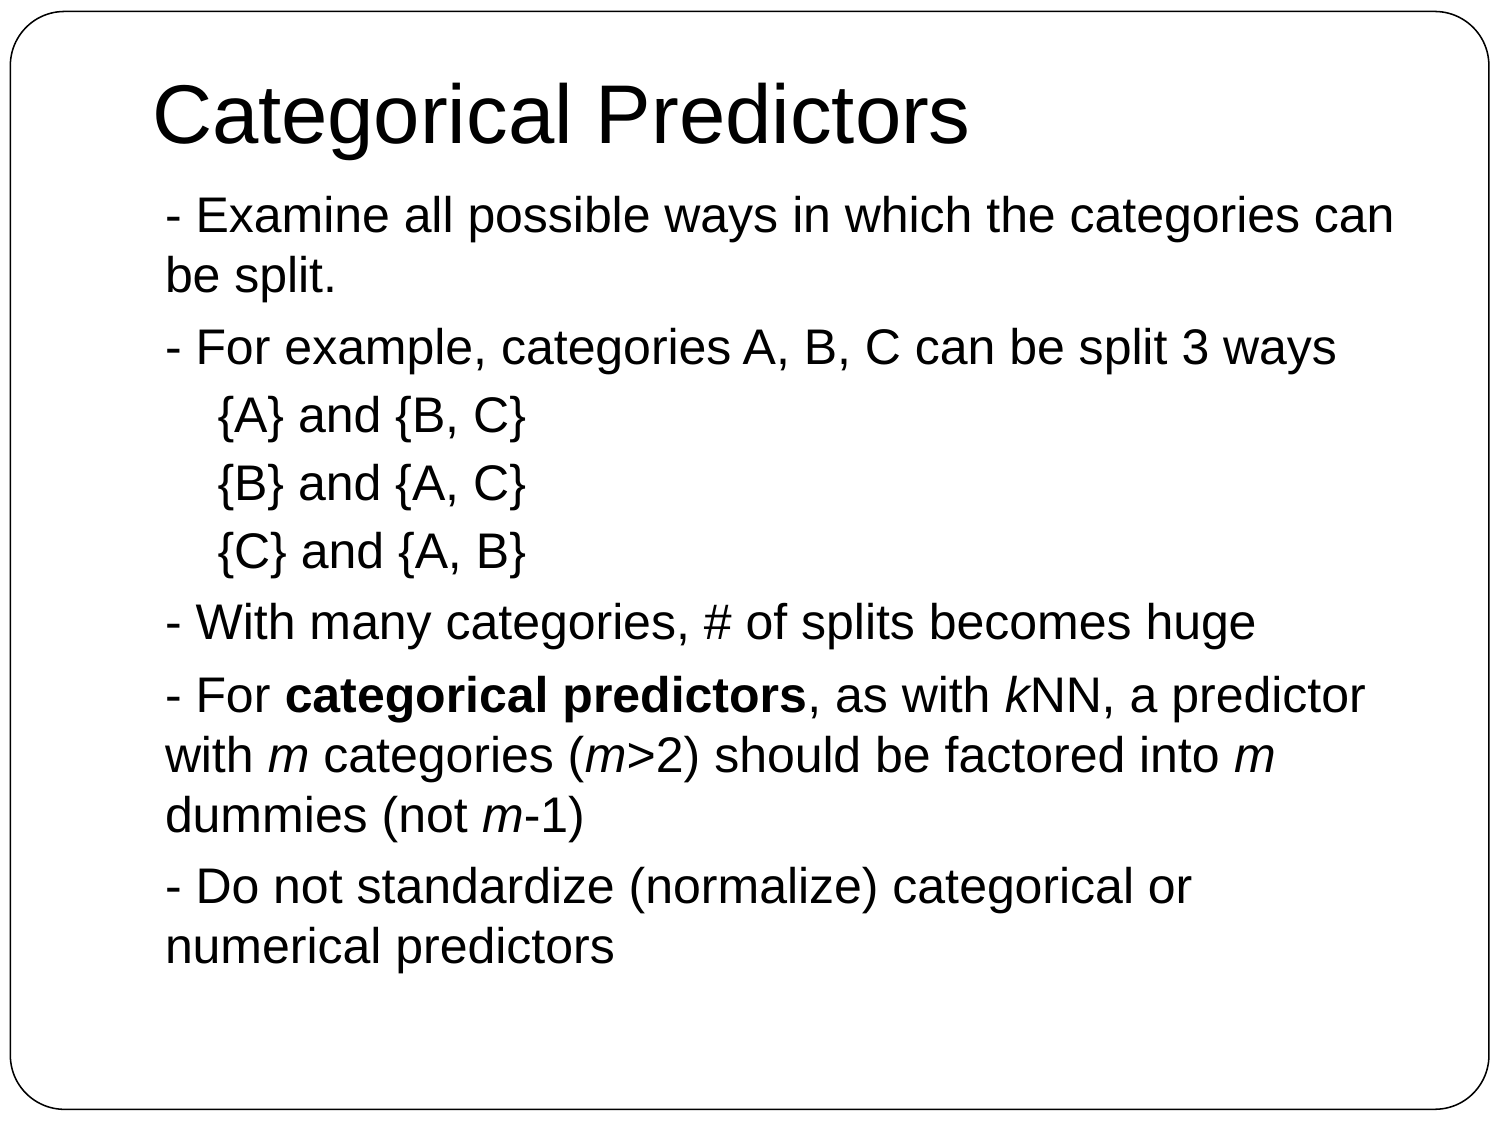

# Categorical Predictors
- Examine all possible ways in which the categories can be split.
- For example, categories A, B, C can be split 3 ways
{A} and {B, C}
{B} and {A, C}
{C} and {A, B}
- With many categories, # of splits becomes huge
- For categorical predictors, as with kNN, a predictor with m categories (m>2) should be factored into m  dummies (not m-1)
- Do not standardize (normalize) categorical or numerical predictors